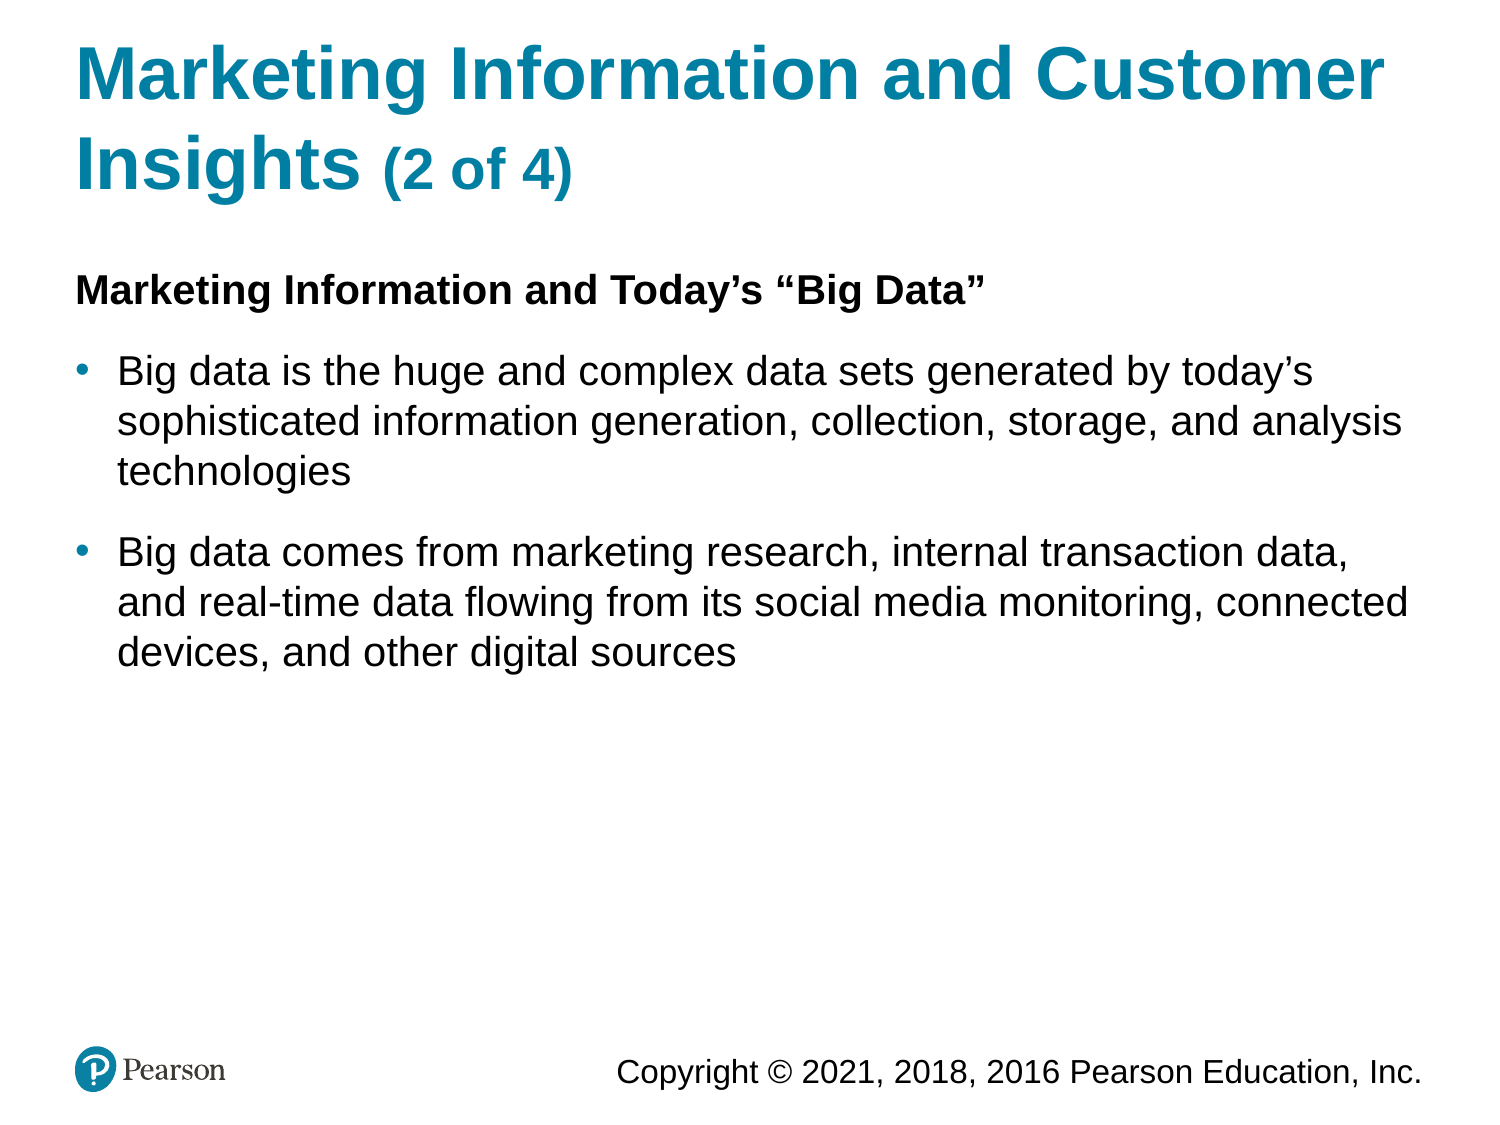

# Marketing Information and Customer Insights (2 of 4)
Marketing Information and Today’s “Big Data”
Big data is the huge and complex data sets generated by today’s sophisticated information generation, collection, storage, and analysis technologies
Big data comes from marketing research, internal transaction data, and real-time data flowing from its social media monitoring, connected devices, and other digital sources